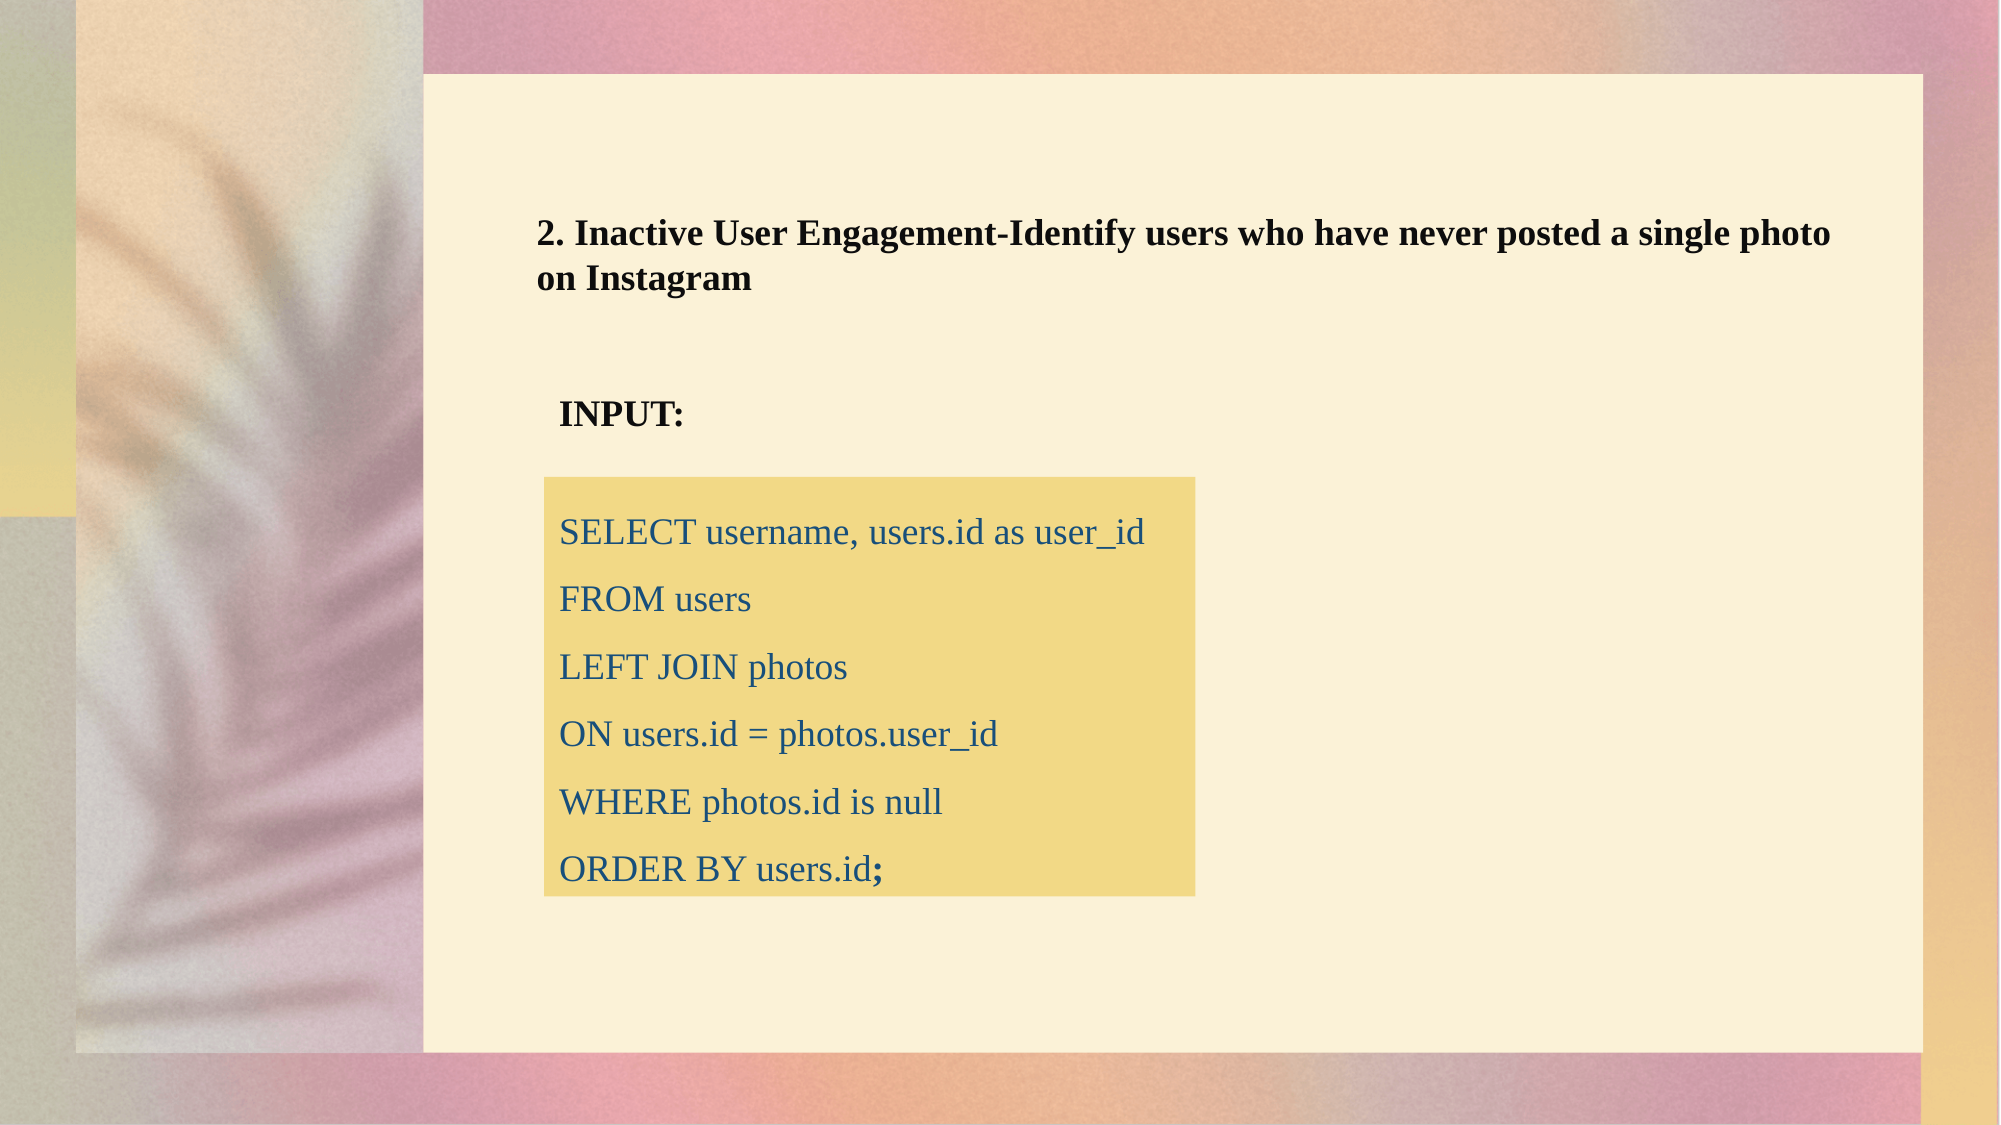

2. Inactive User Engagement-Identify users who have never posted a single photo on Instagram
INPUT:
# select username, users.id as user_id from users left join photos on users.id = photos.user_id where photos.id is null order by users.id;